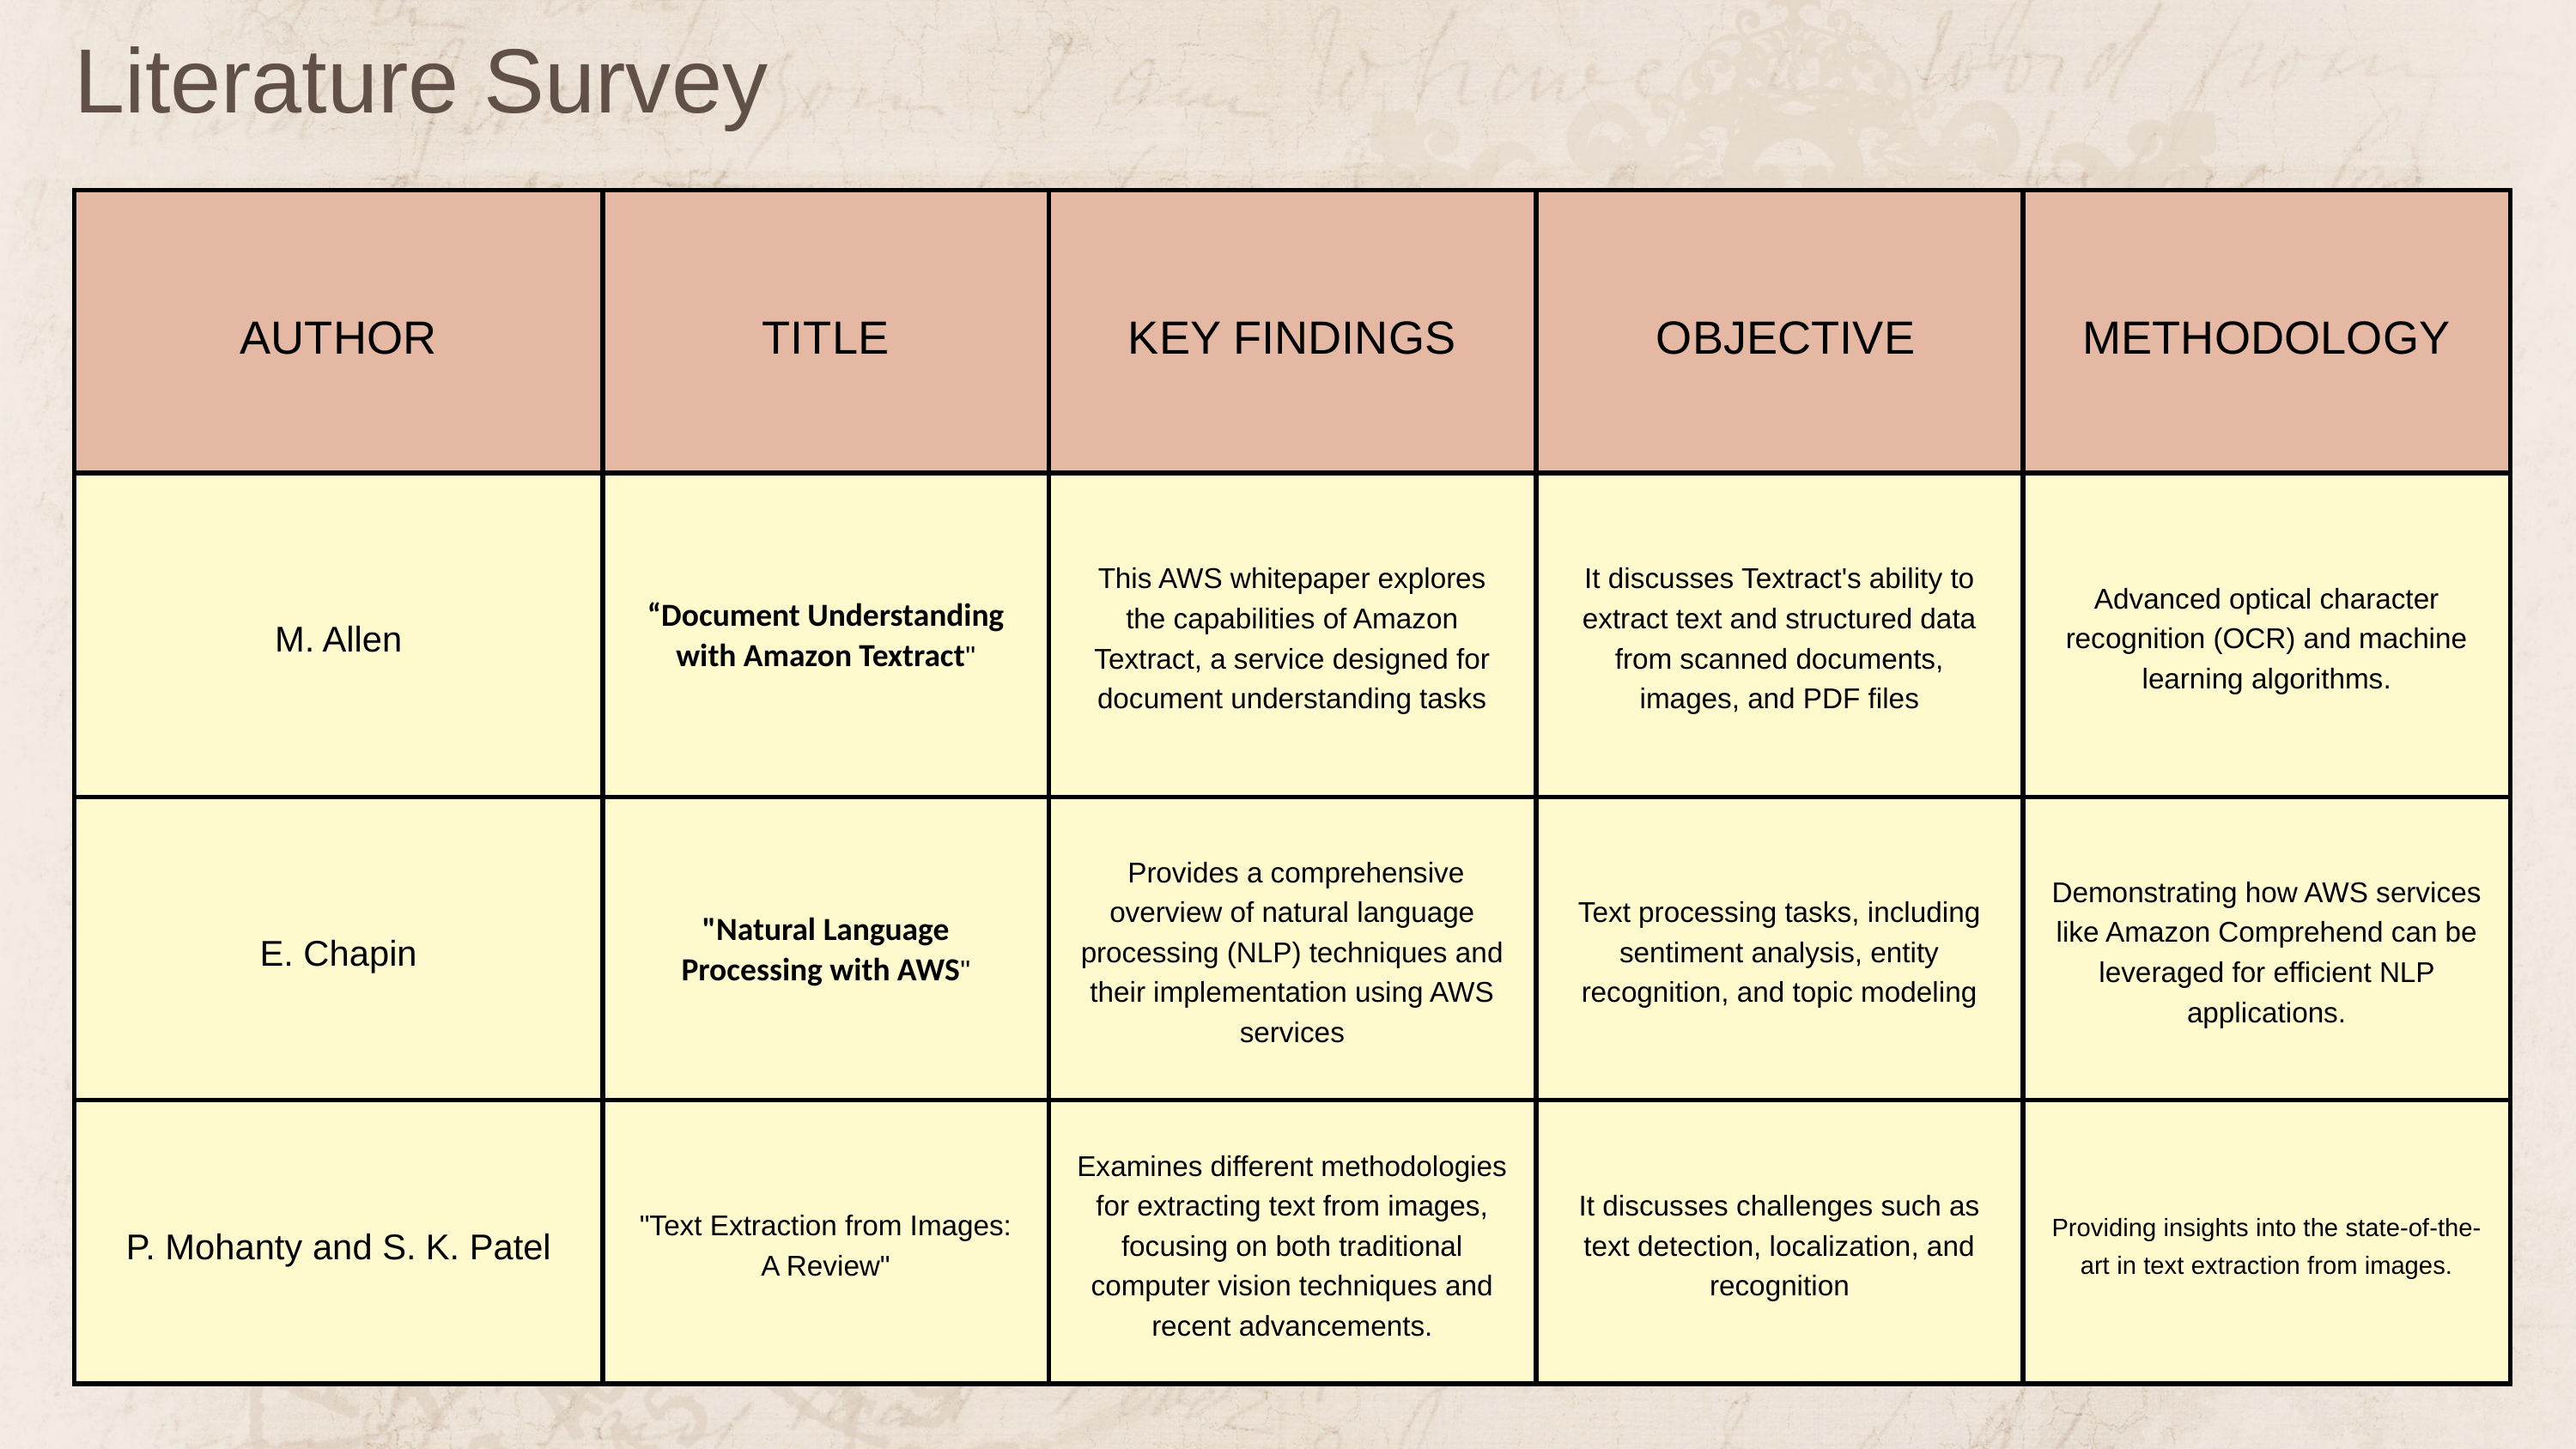

Literature Survey
| AUTHOR | TITLE | KEY FINDINGS | OBJECTIVE | METHODOLOGY |
| --- | --- | --- | --- | --- |
| M. Allen | “Document Understanding with Amazon Textract" | This AWS whitepaper explores the capabilities of Amazon Textract, a service designed for document understanding tasks | It discusses Textract's ability to extract text and structured data from scanned documents, images, and PDF files | Advanced optical character recognition (OCR) and machine learning algorithms. |
| E. Chapin | "Natural Language Processing with AWS" | Provides a comprehensive overview of natural language processing (NLP) techniques and their implementation using AWS services | Text processing tasks, including sentiment analysis, entity recognition, and topic modeling | Demonstrating how AWS services like Amazon Comprehend can be leveraged for efficient NLP applications. |
| P. Mohanty and S. K. Patel | "Text Extraction from Images: A Review" | Examines different methodologies for extracting text from images, focusing on both traditional computer vision techniques and recent advancements. | It discusses challenges such as text detection, localization, and recognition | Providing insights into the state-of-the-art in text extraction from images. |